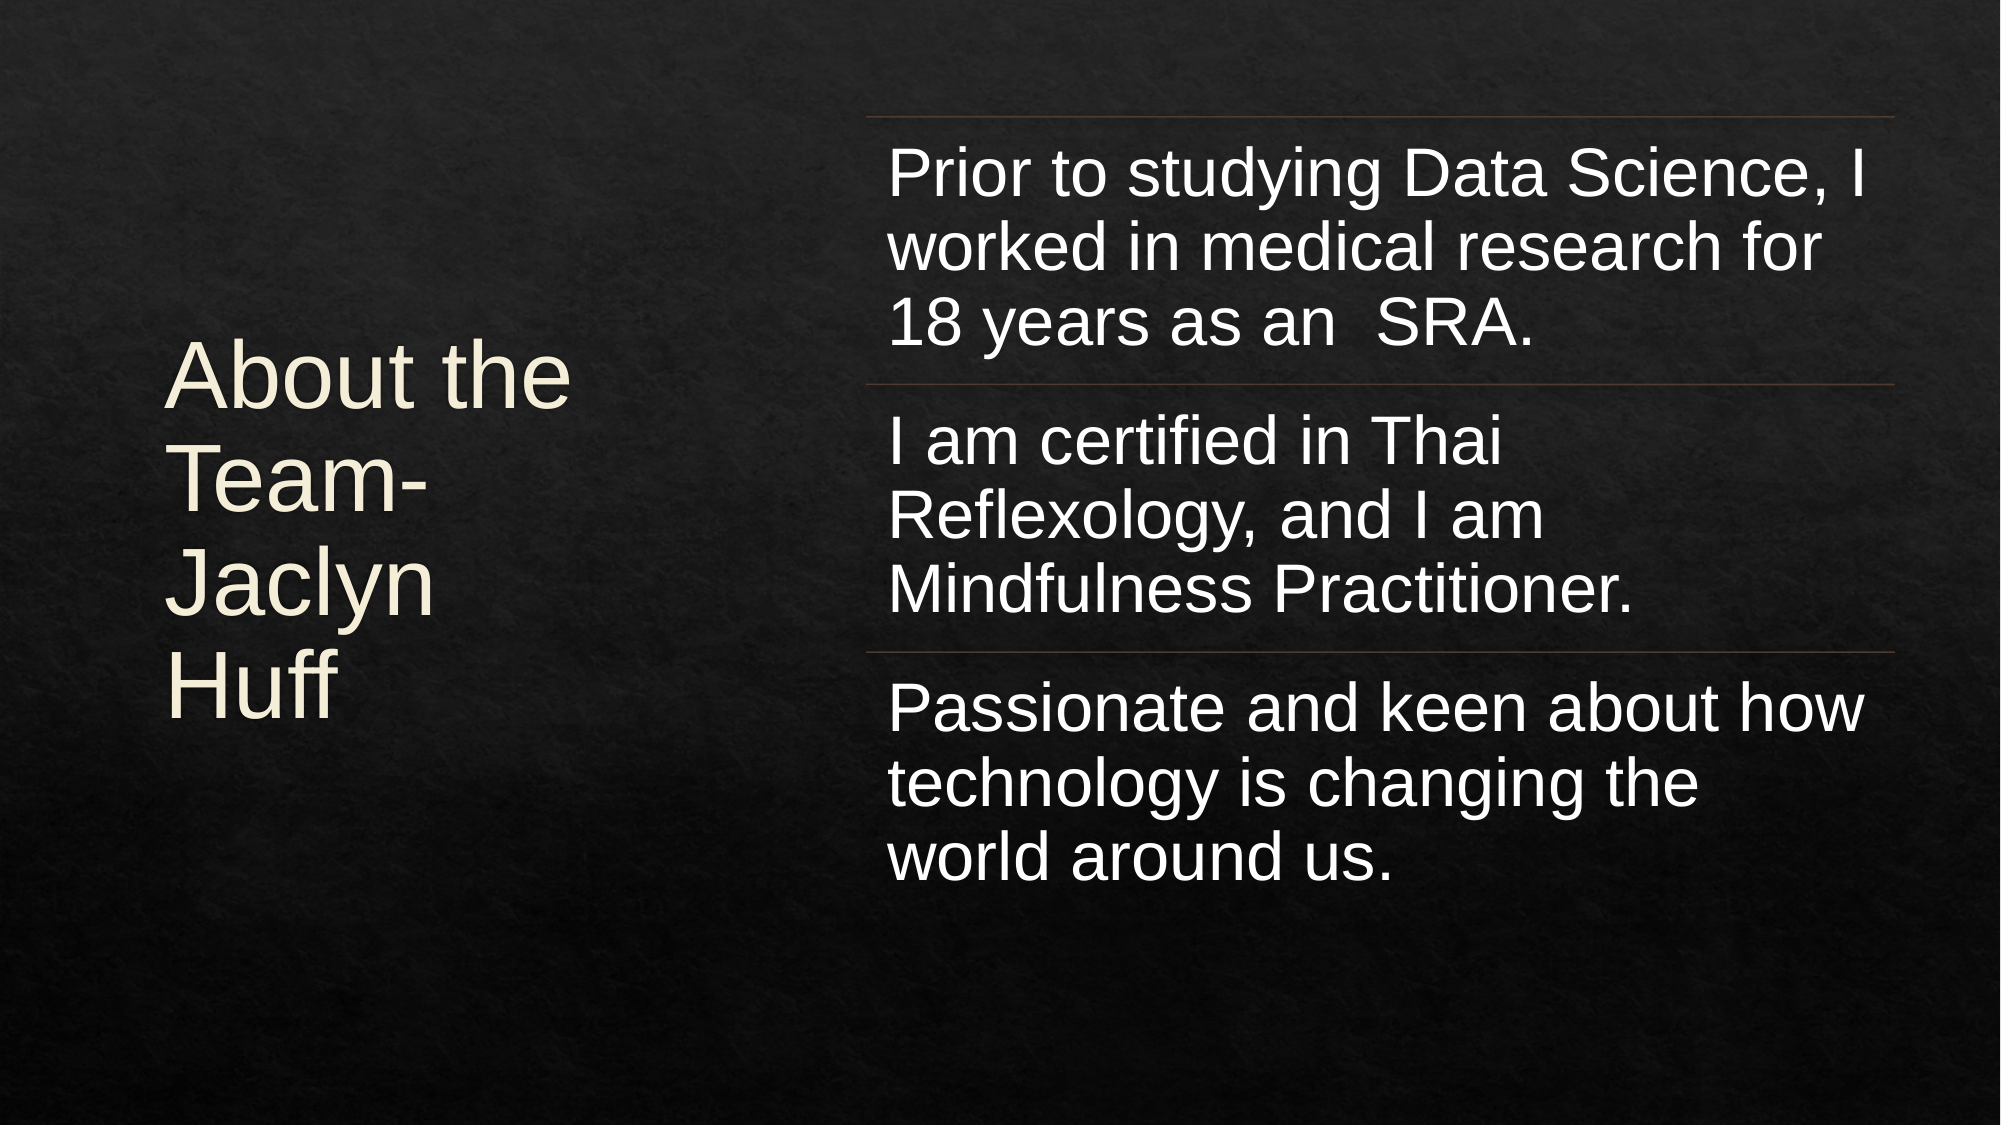

# About the Team-Jaclyn Huff
Prior to studying Data Science, I worked in medical research for 18 years as an  SRA.
I am certified in Thai Reflexology, and I am Mindfulness Practitioner.
Passionate and keen about how technology is changing the world around us.